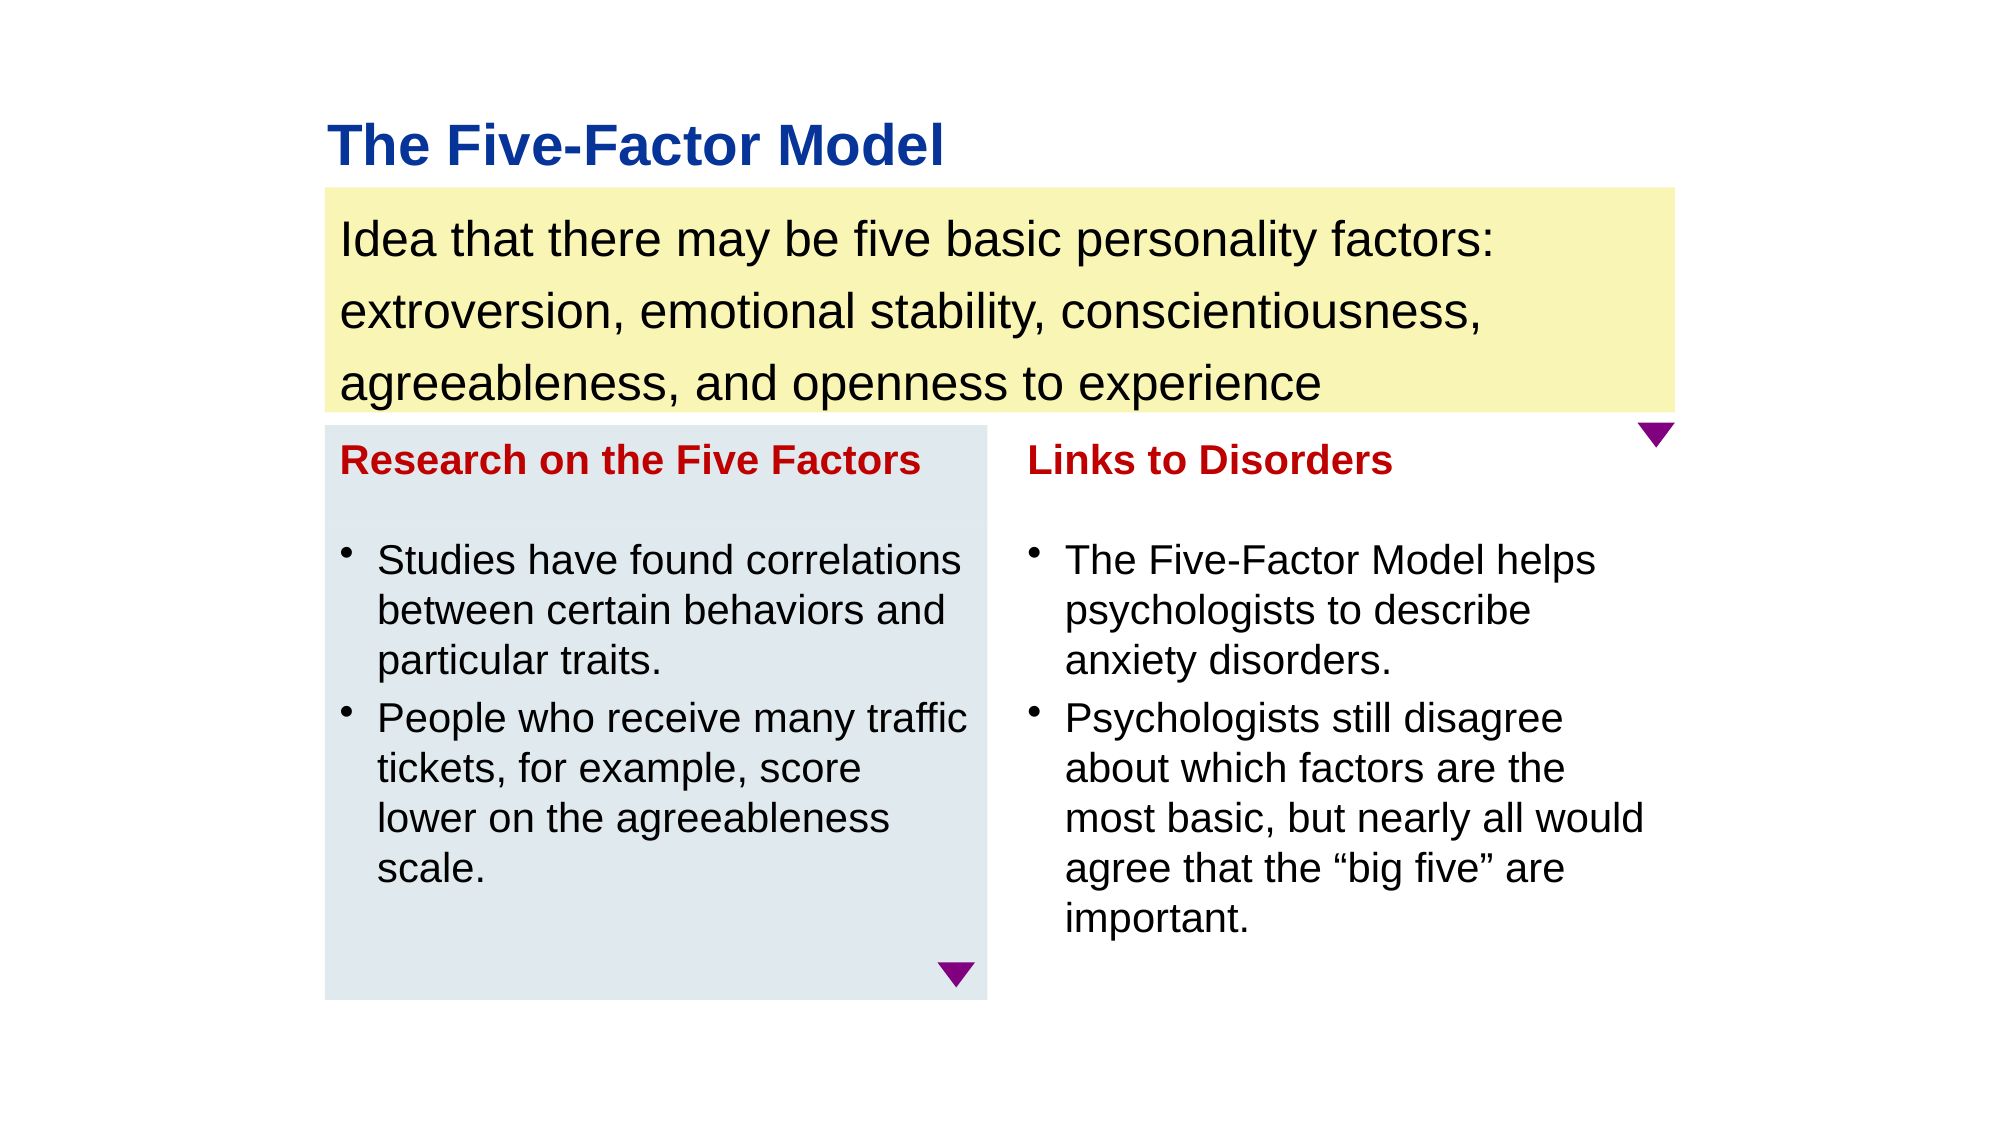

The Five-Factor Model
Idea that there may be five basic personality factors: extroversion, emotional stability, conscientiousness, agreeableness, and openness to experience

Research on the Five Factors
Studies have found correlations between certain behaviors and particular traits.
People who receive many traffic tickets, for example, score lower on the agreeableness scale.
Links to Disorders
The Five-Factor Model helps psychologists to describe anxiety disorders.
Psychologists still disagree about which factors are the most basic, but nearly all would agree that the “big five” are important.